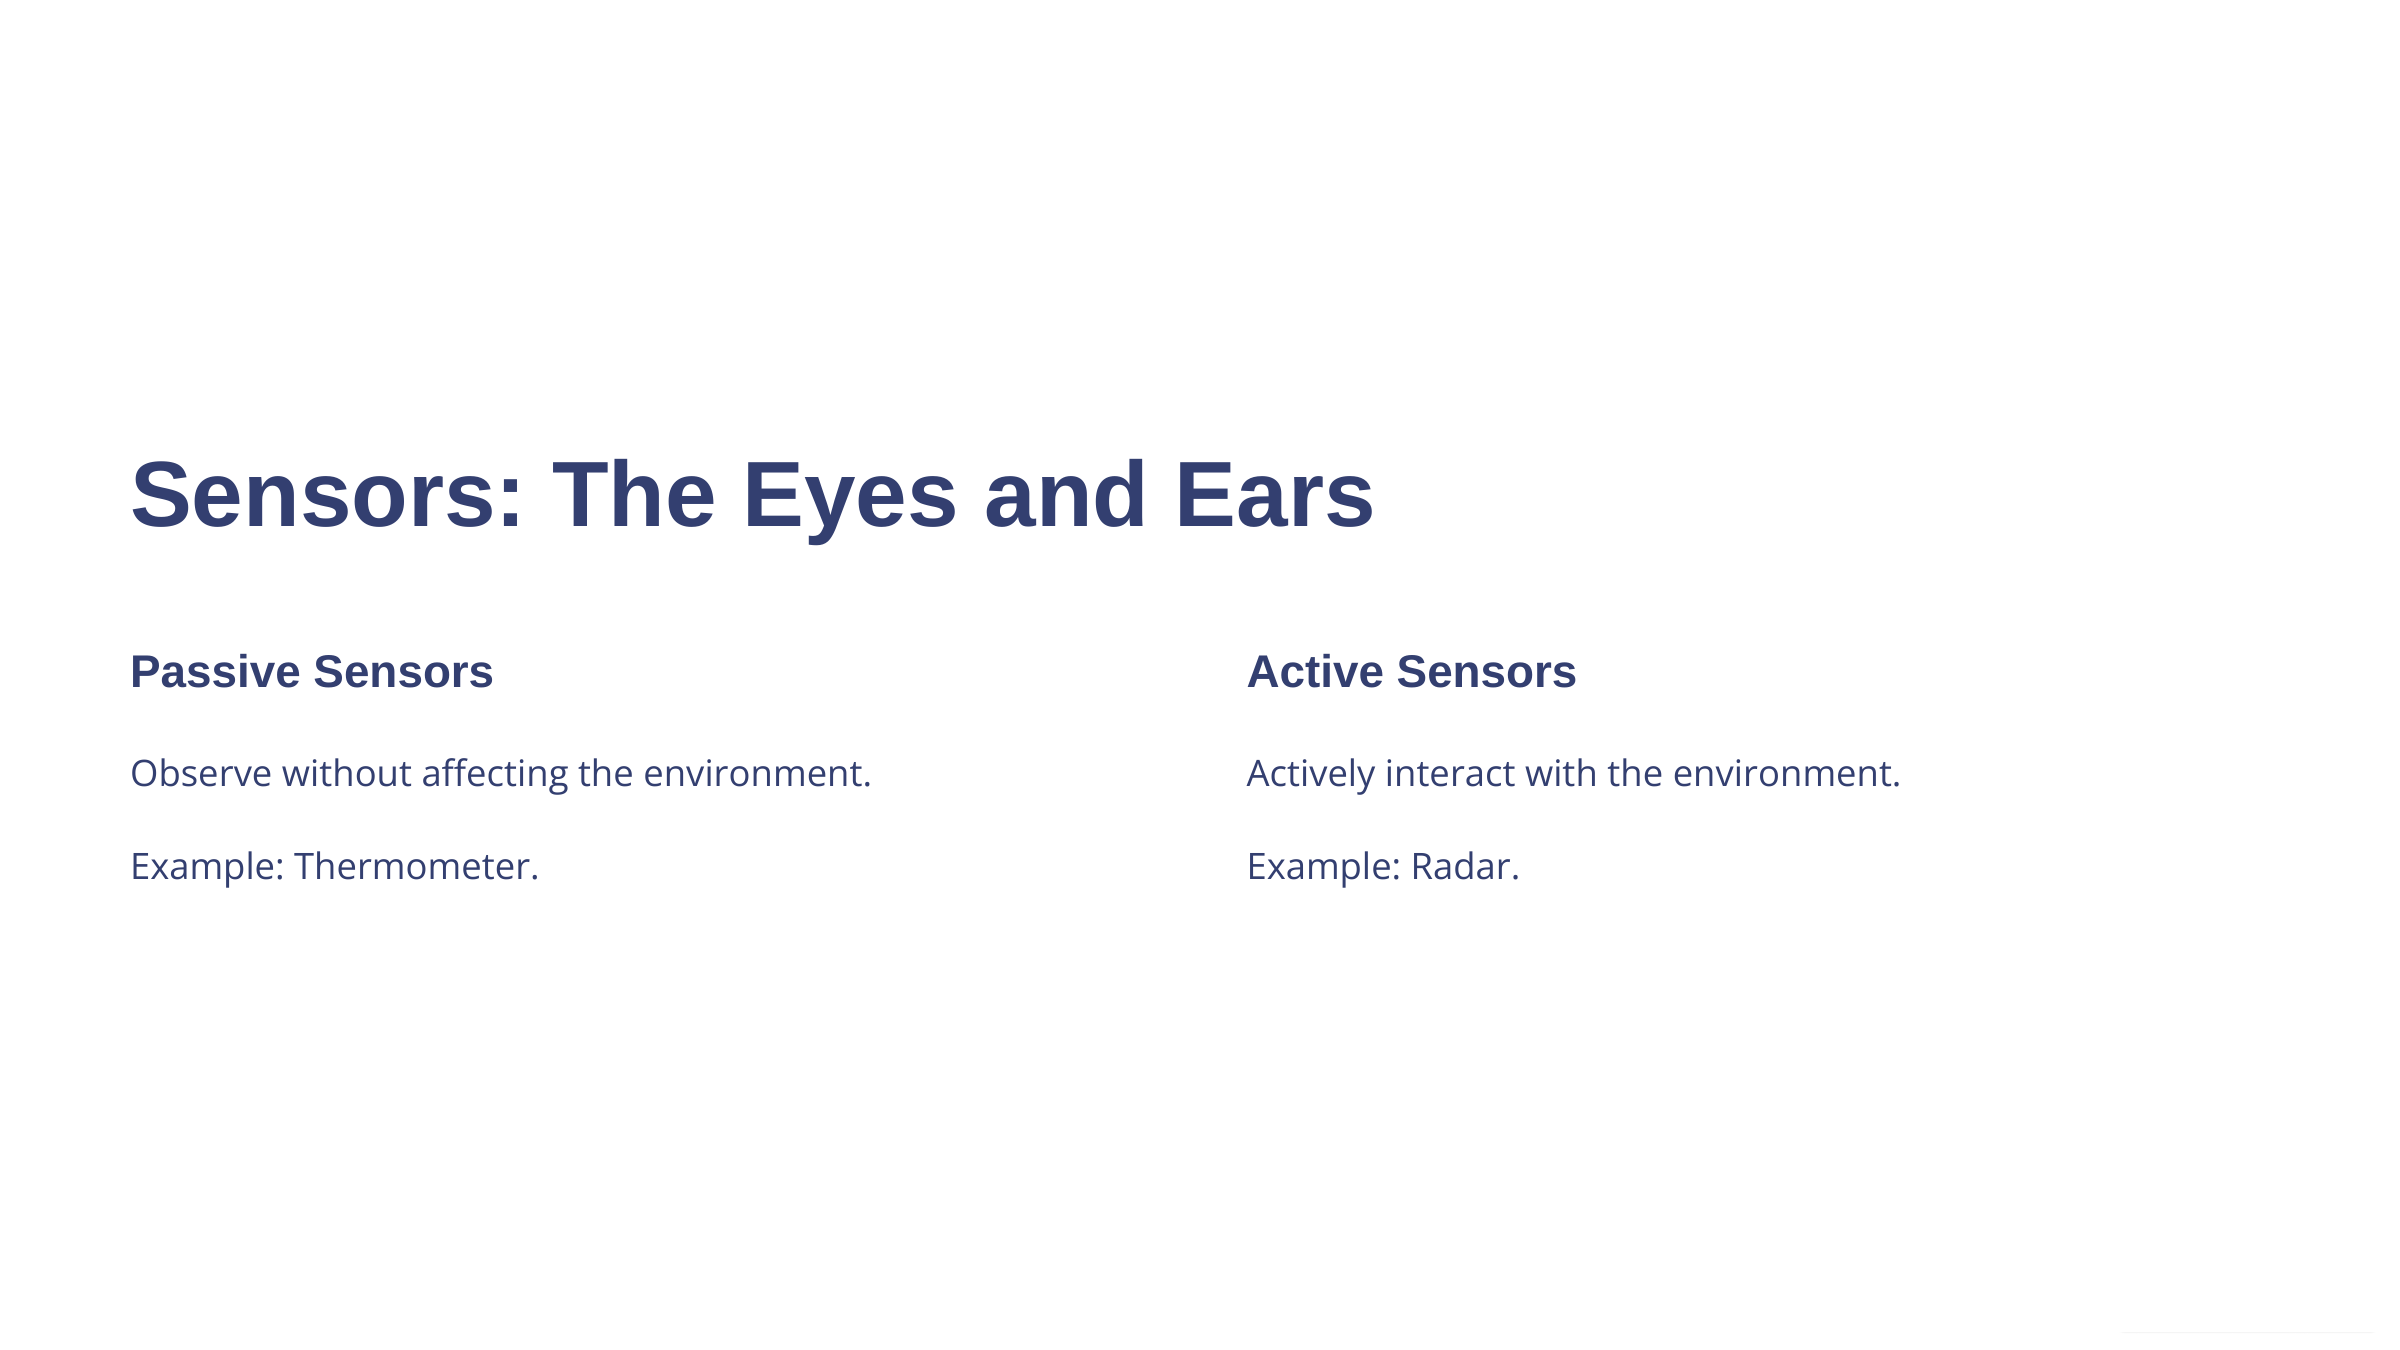

Sensors: The Eyes and Ears
Passive Sensors
Active Sensors
Observe without affecting the environment.
Actively interact with the environment.
Example: Thermometer.
Example: Radar.